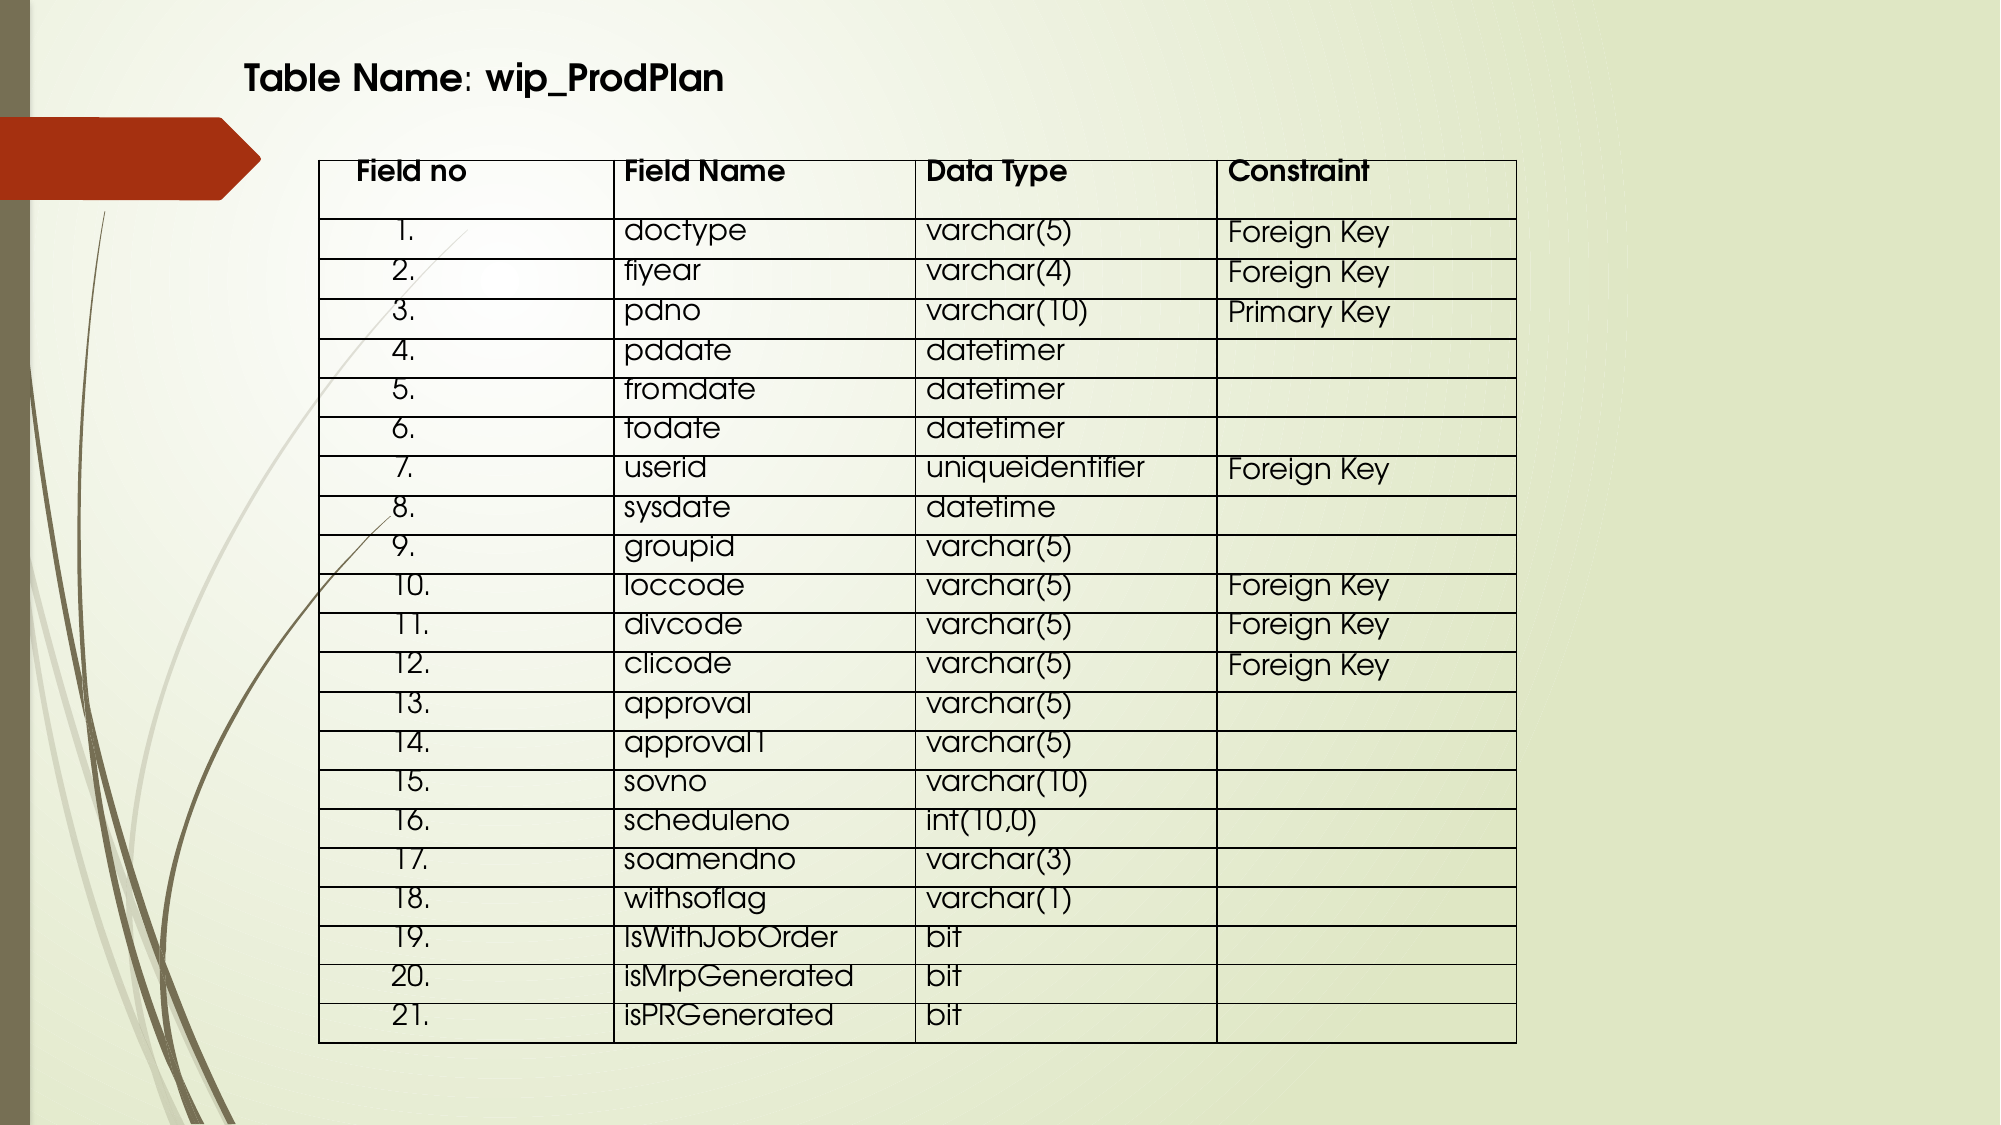

Table Name: wip_ProdPlan

| Field no | Field Name | Data Type | Constraint |
| --- | --- | --- | --- |
| 1. | doctype | varchar(5) | Foreign Key |
| 2. | fiyear | varchar(4) | Foreign Key |
| 3. | pdno | varchar(10) | Primary Key |
| 4. | pddate | datetimer |  |
| 5. | fromdate | datetimer |  |
| 6. | todate | datetimer |  |
| 7. | userid | uniqueidentifier | Foreign Key |
| 8. | sysdate | datetime |  |
| 9. | groupid | varchar(5) |  |
| 10. | loccode | varchar(5) | Foreign Key |
| 11. | divcode | varchar(5) | Foreign Key |
| 12. | clicode | varchar(5) | Foreign Key |
| 13. | approval | varchar(5) |  |
| 14. | approval1 | varchar(5) |  |
| 15. | sovno | varchar(10) |  |
| 16. | scheduleno | int(10,0) |  |
| 17. | soamendno | varchar(3) |  |
| 18. | withsoflag | varchar(1) |  |
| 19. | IsWithJobOrder | bit |  |
| 20. | isMrpGenerated | bit |  |
| 21. | isPRGenerated | bit |  |